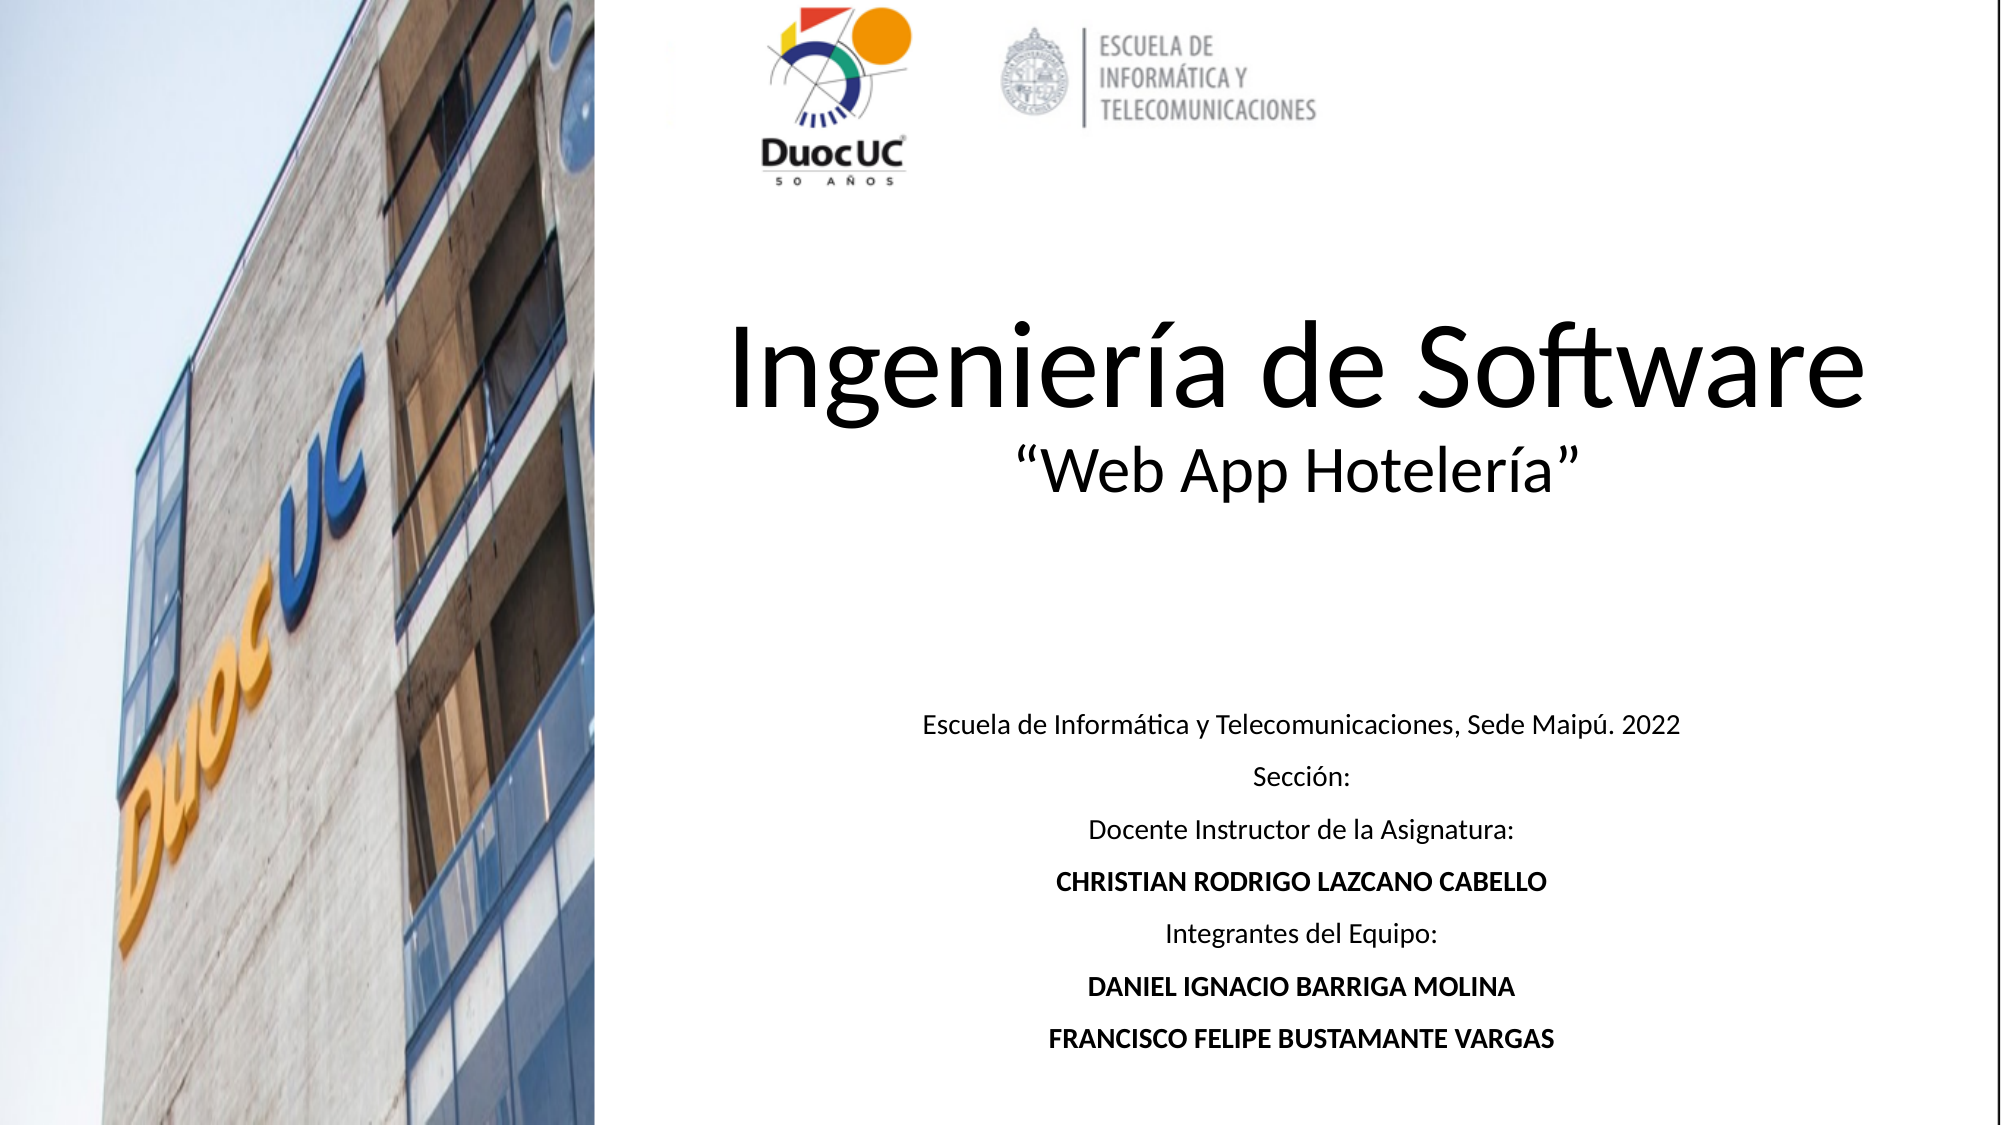

# Ingeniería de Software “Web App Hotelería”
Escuela de Informática y Telecomunicaciones, Sede Maipú. 2022
Sección:
Docente Instructor de la Asignatura:
CHRISTIAN RODRIGO LAZCANO CABELLO
Integrantes del Equipo:
DANIEL IGNACIO BARRIGA MOLINA
FRANCISCO FELIPE BUSTAMANTE VARGAS